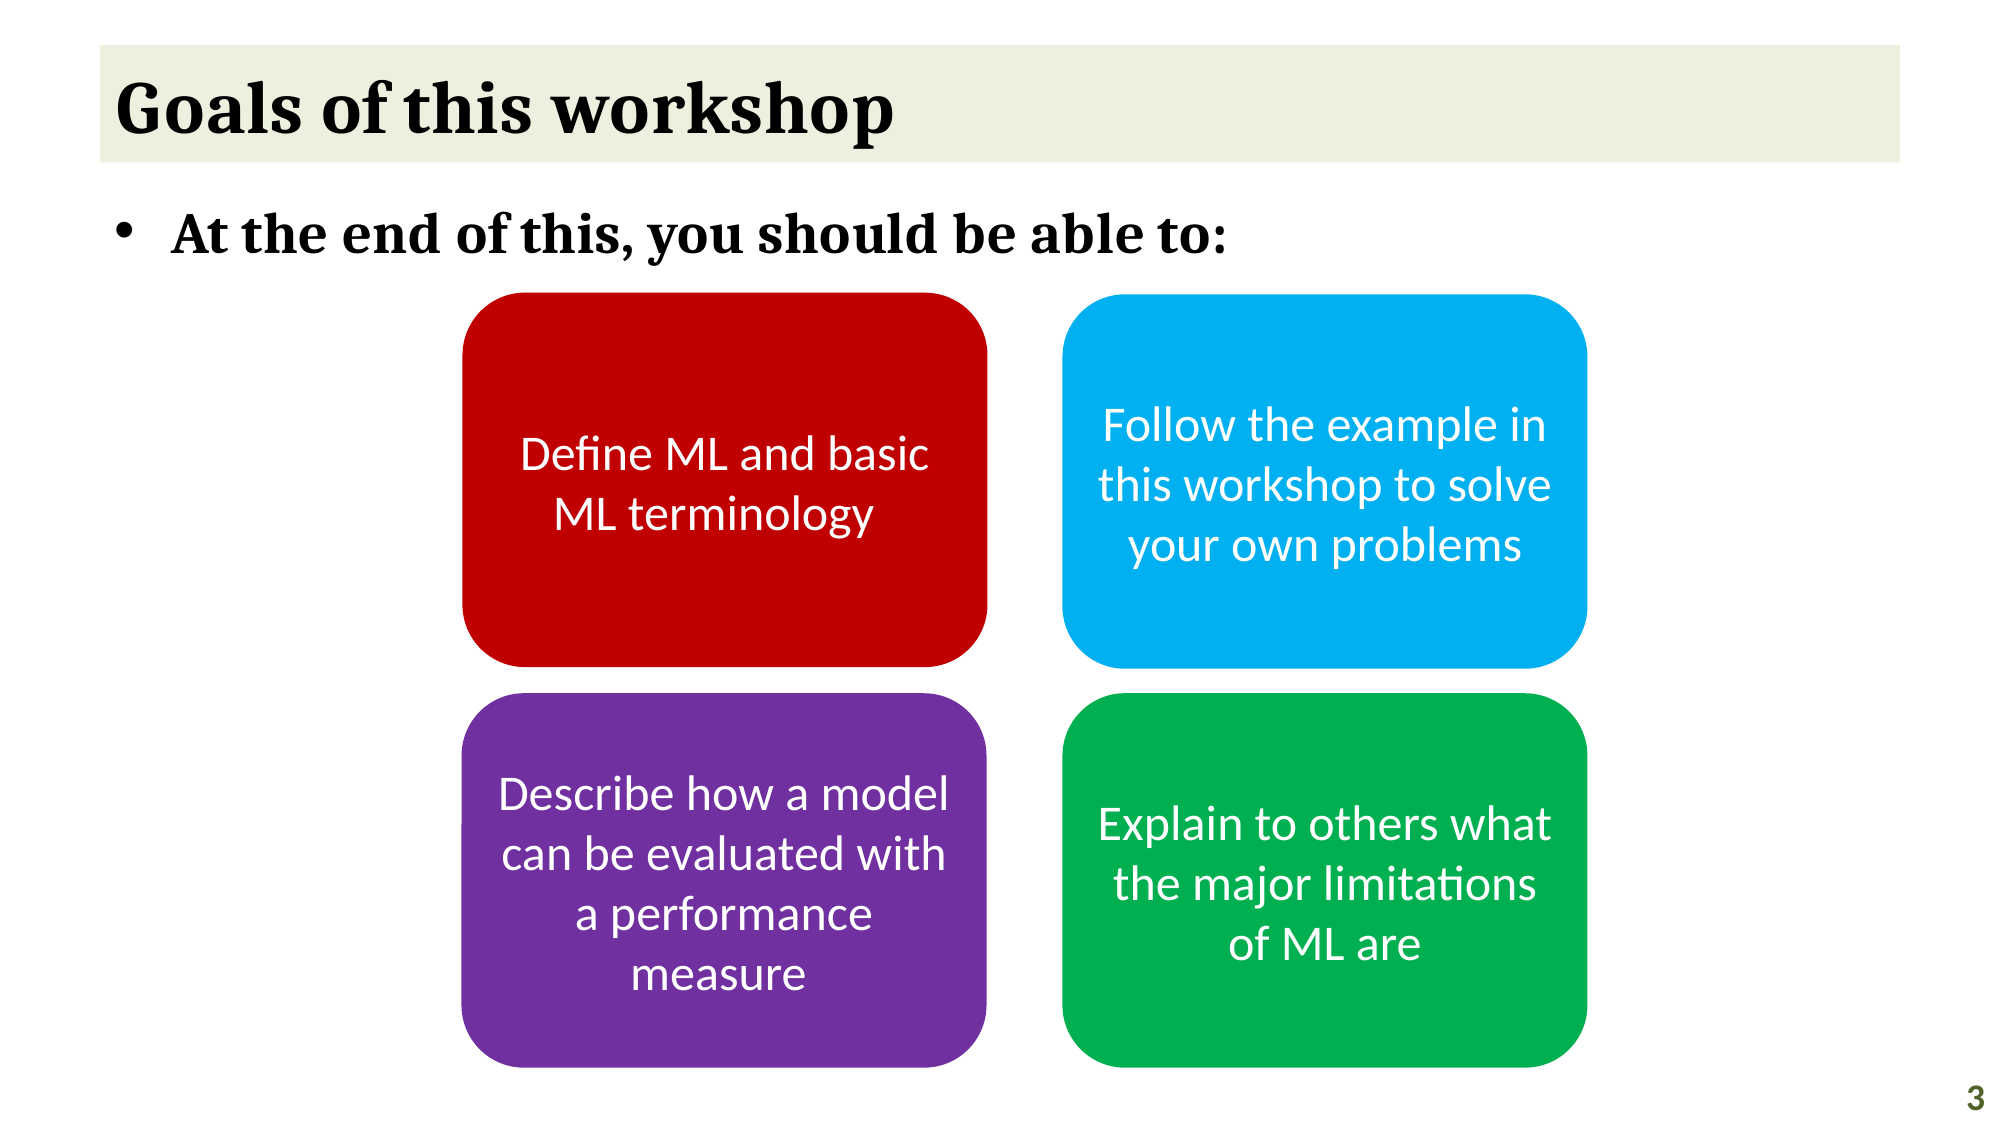

# Goals of this workshop
At the end of this, you should be able to:

Define ML and basic ML terminology
Follow the example in this workshop to solve your own problems
Describe how a model can be evaluated with a performance measure
Explain to others what the major limitations of ML are
3